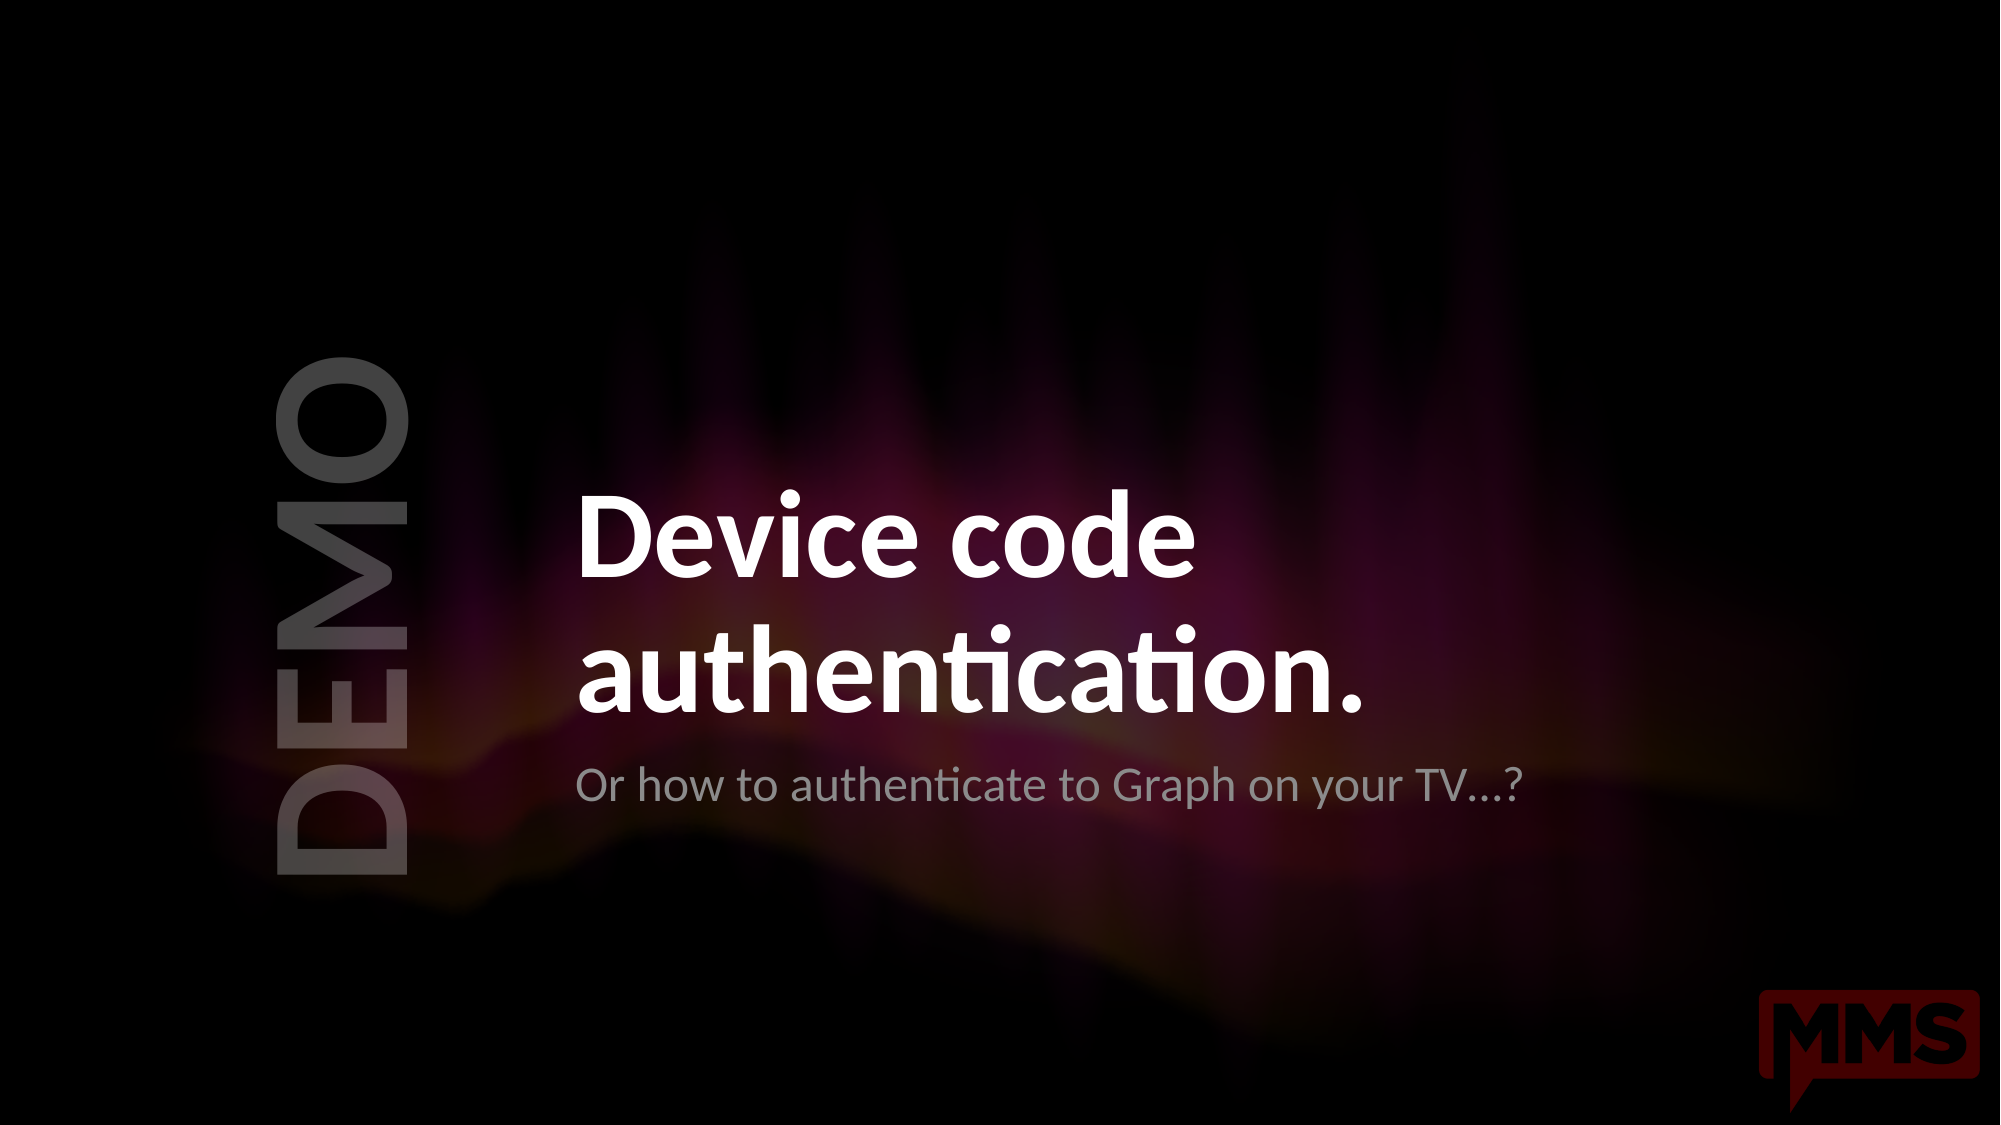

# Device code authentication.
Or how to authenticate to Graph on your TV…?